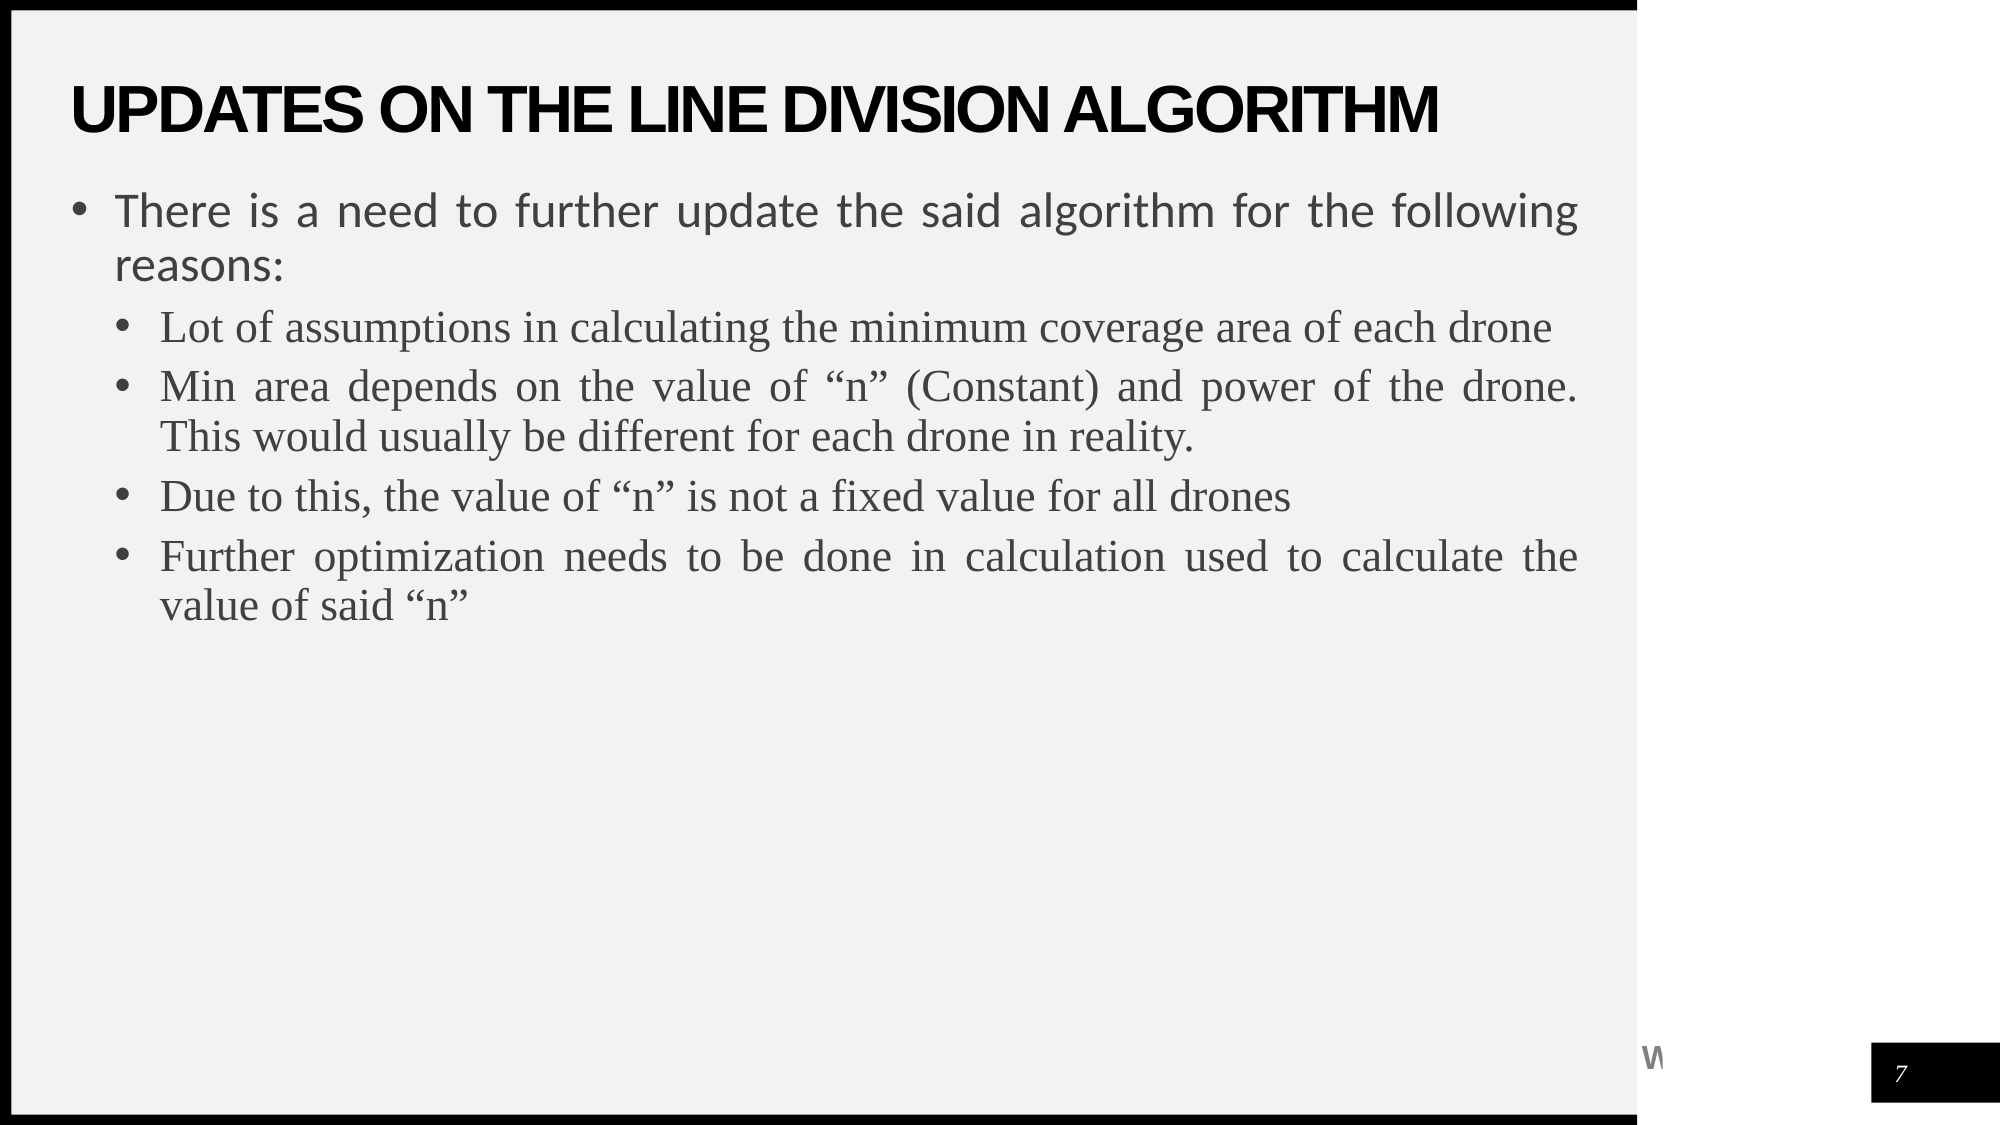

# Updates on the line division algorithm
There is a need to further update the said algorithm for the following reasons:
Lot of assumptions in calculating the minimum coverage area of each drone
Min area depends on the value of “n” (Constant) and power of the drone. This would usually be different for each drone in reality.
Due to this, the value of “n” is not a fixed value for all drones
Further optimization needs to be done in calculation used to calculate the value of said “n”

7